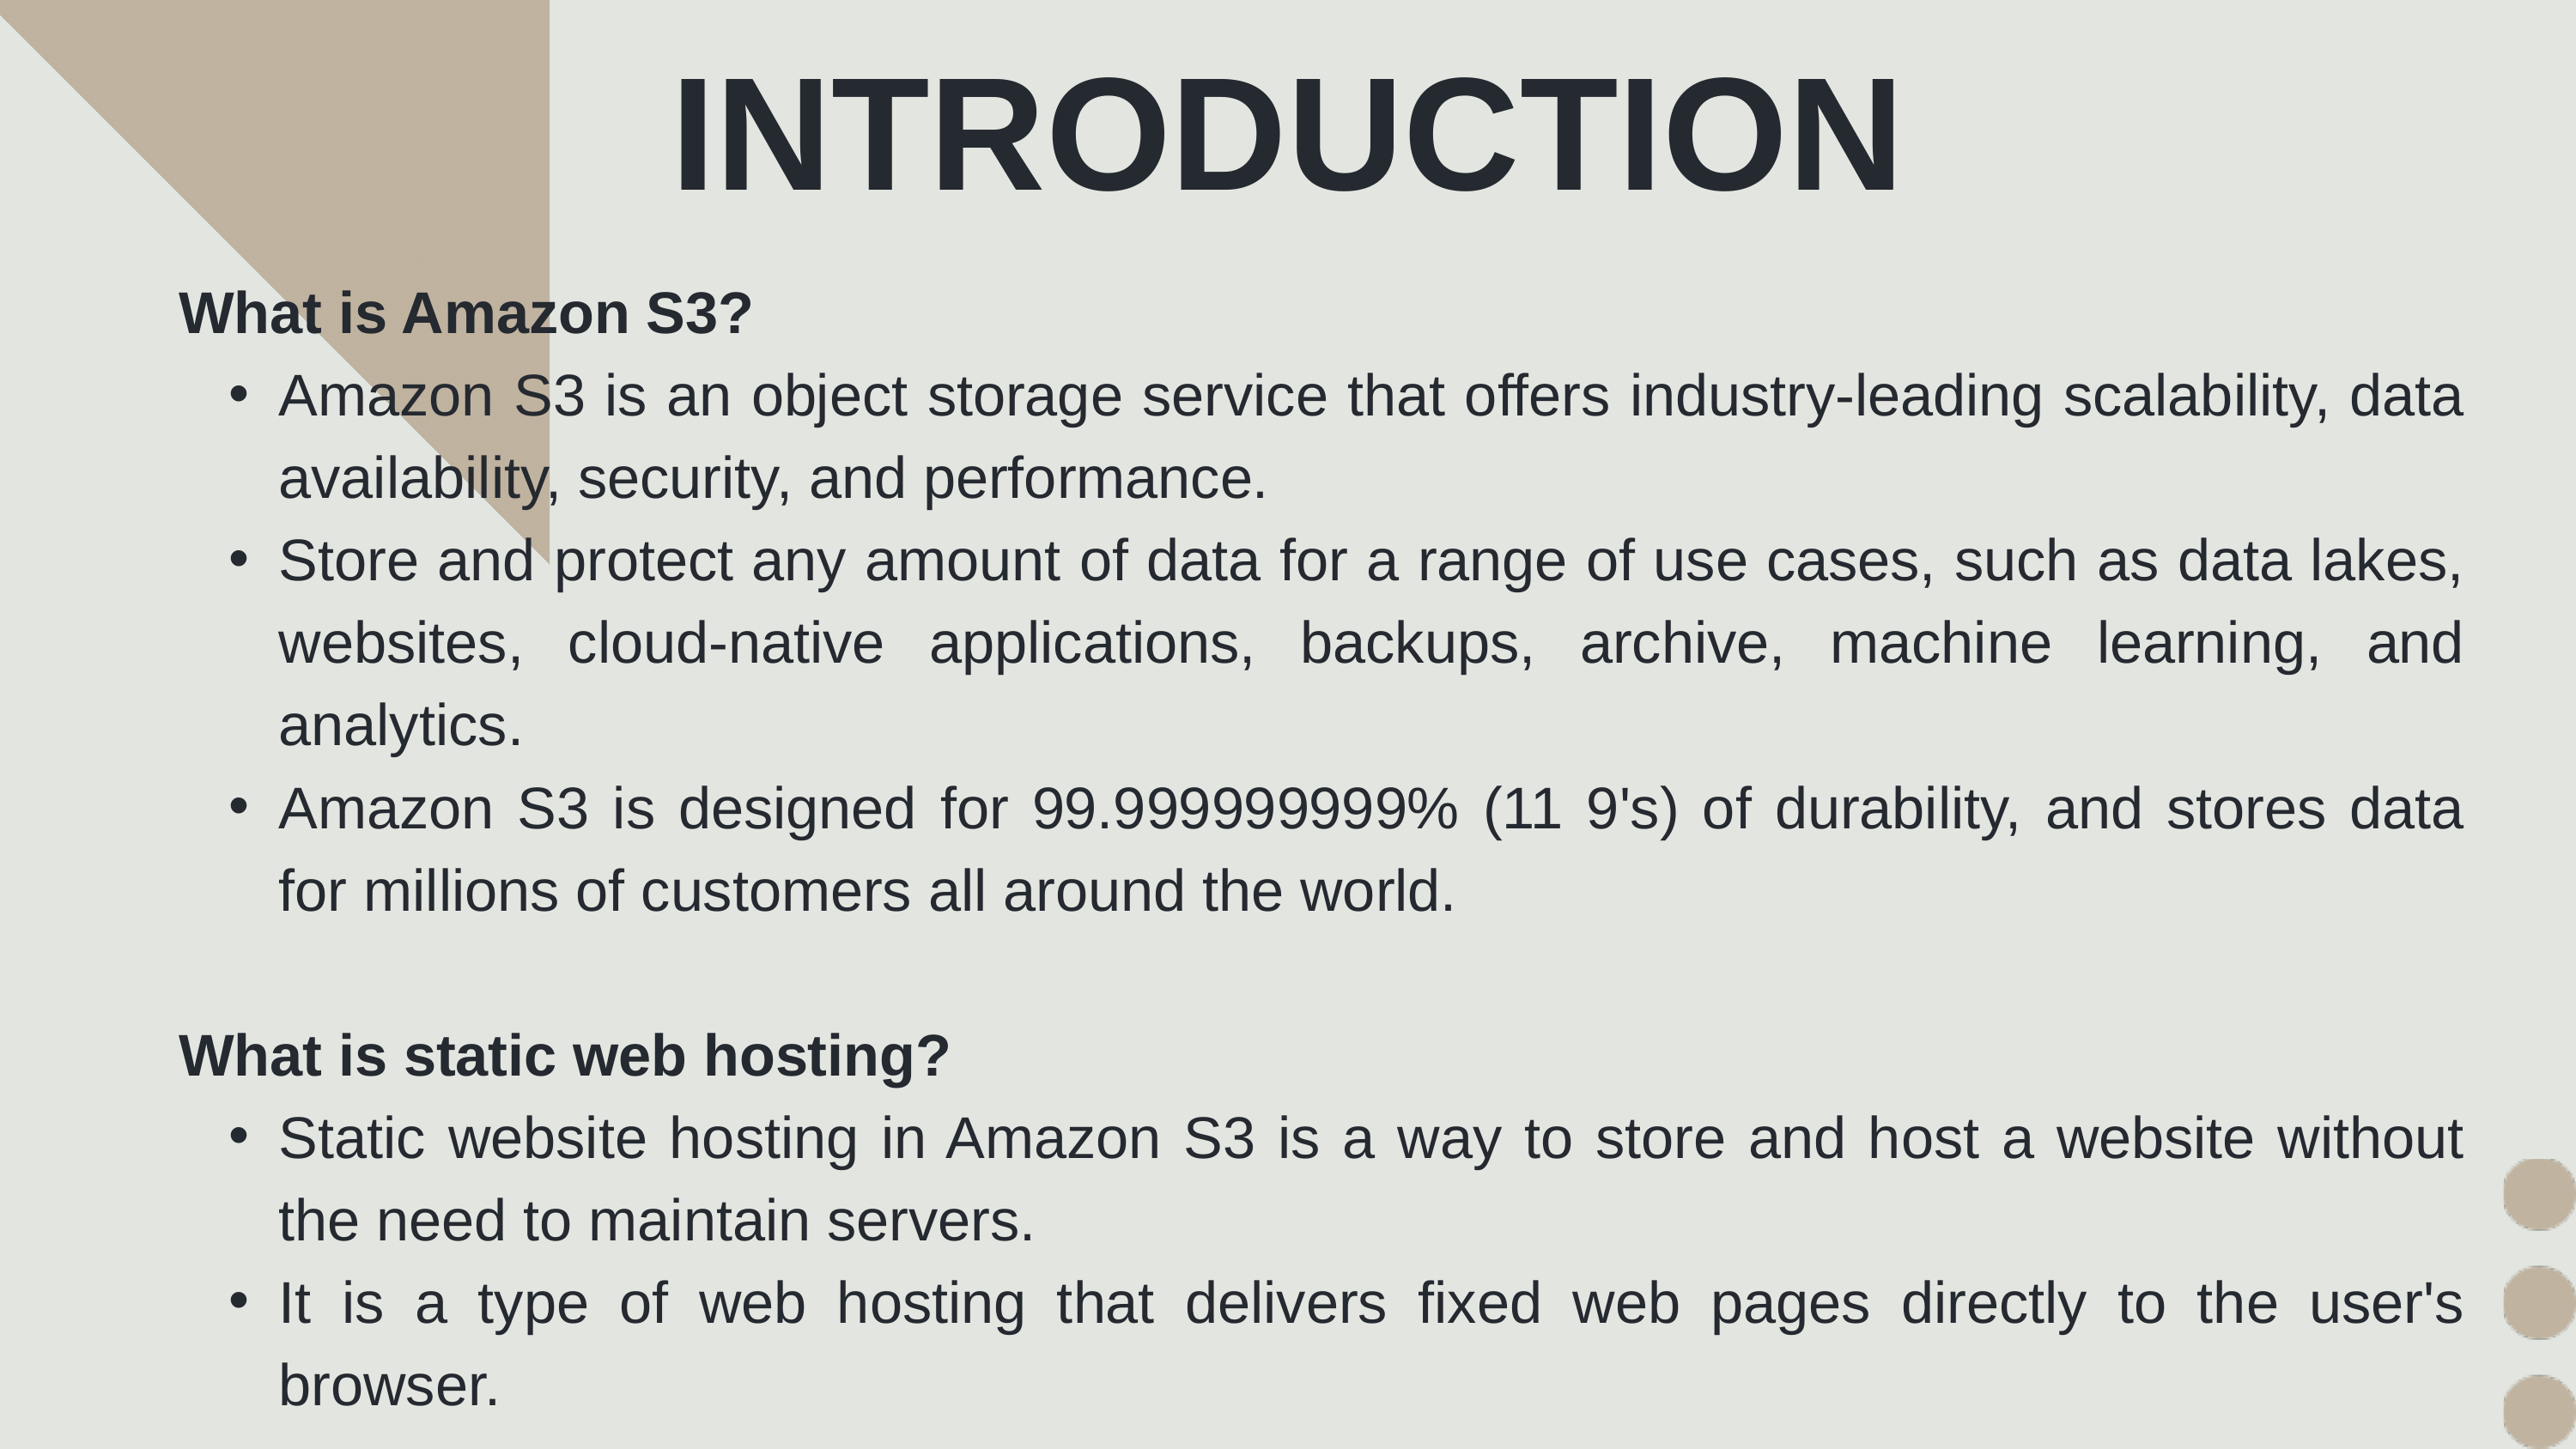

INTRODUCTION
What is Amazon S3?
Amazon S3 is an object storage service that offers industry-leading scalability, data availability, security, and performance.
Store and protect any amount of data for a range of use cases, such as data lakes, websites, cloud-native applications, backups, archive, machine learning, and analytics.
Amazon S3 is designed for 99.999999999% (11 9's) of durability, and stores data for millions of customers all around the world.

What is static web hosting?
Static website hosting in Amazon S3 is a way to store and host a website without the need to maintain servers.
It is a type of web hosting that delivers fixed web pages directly to the user's browser.